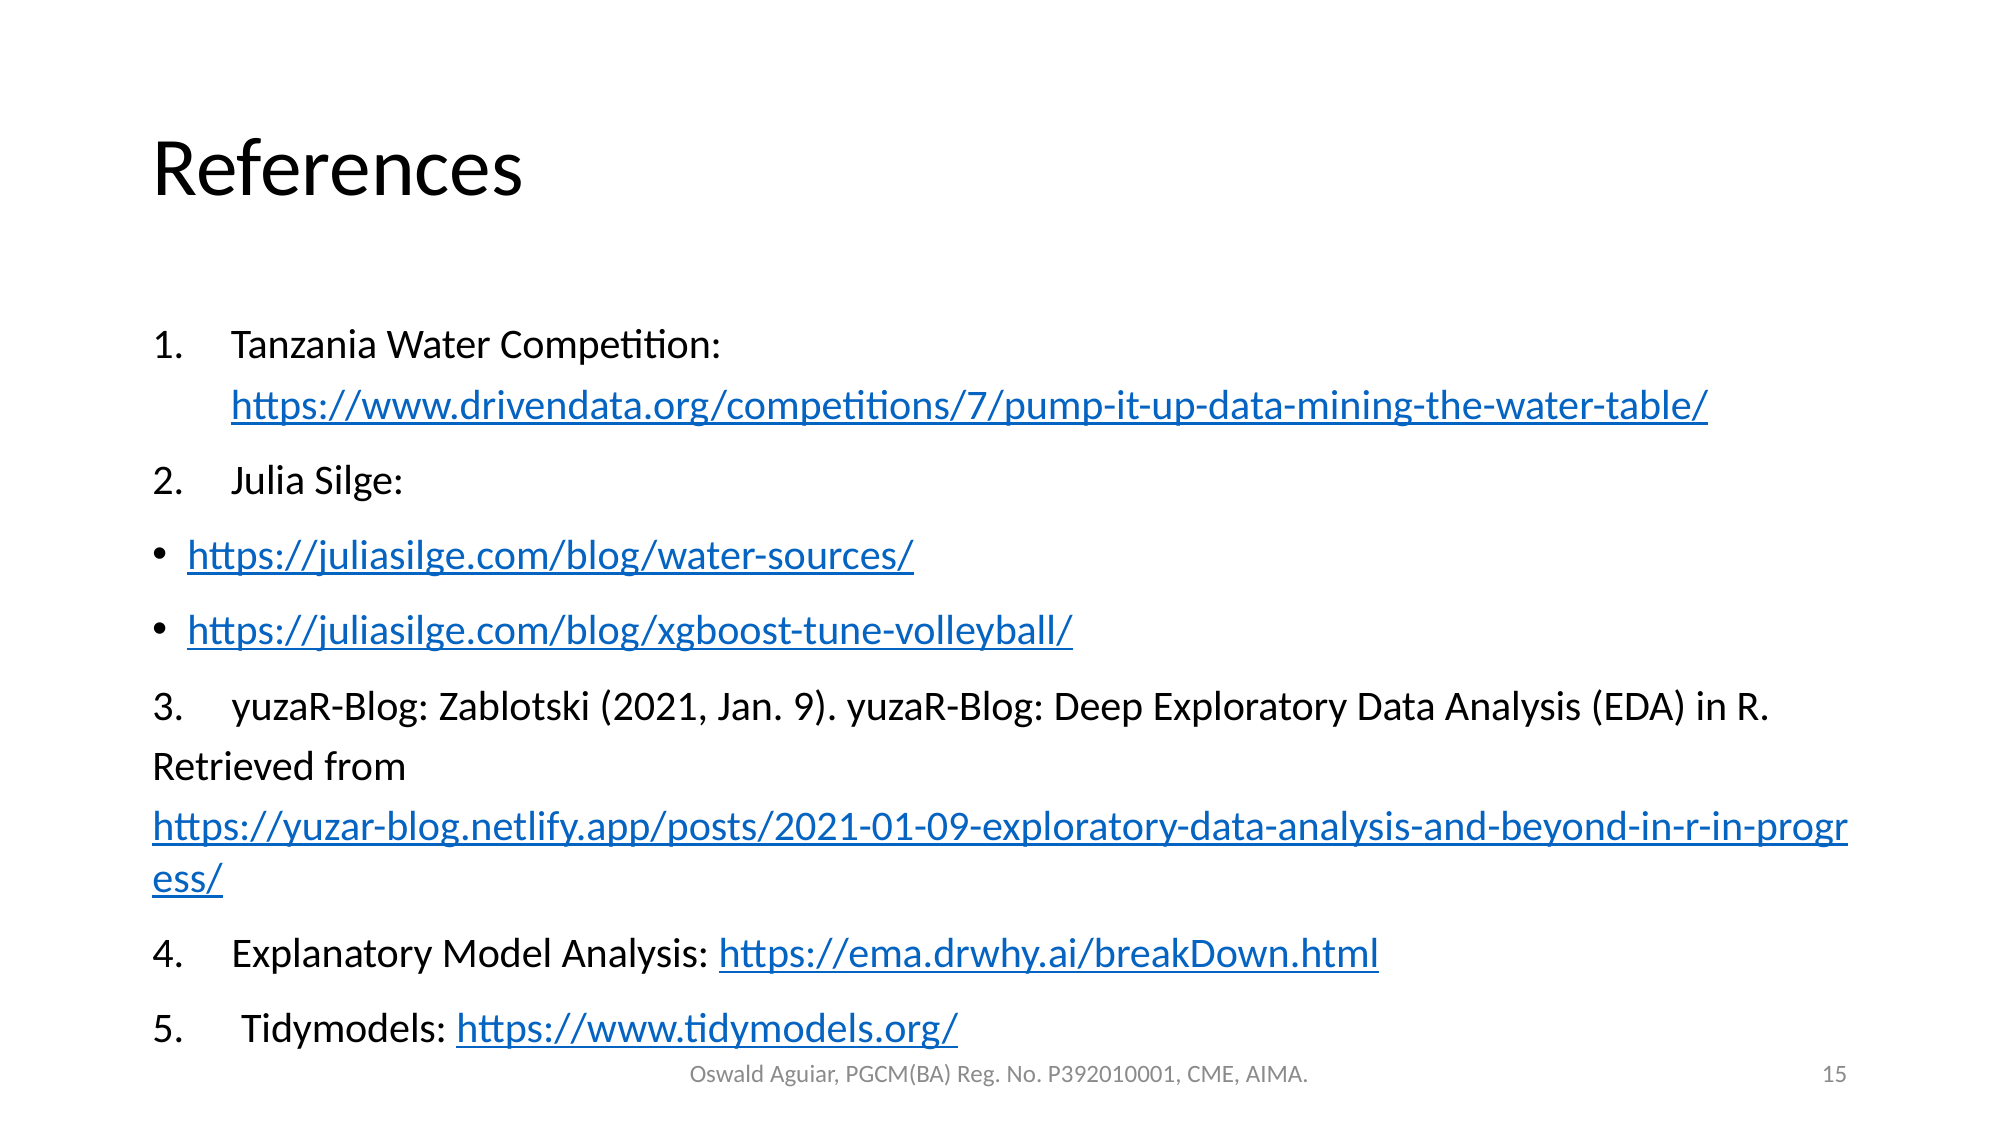

# References
Tanzania Water Competition:  https://www.drivendata.org/competitions/7/pump-it-up-data-mining-the-water-table/
Julia Silge:
https://juliasilge.com/blog/water-sources/
https://juliasilge.com/blog/xgboost-tune-volleyball/
3.     yuzaR-Blog: Zablotski (2021, Jan. 9). yuzaR-Blog: Deep Exploratory Data Analysis (EDA) in R. Retrieved from https://yuzar-blog.netlify.app/posts/2021-01-09-exploratory-data-analysis-and-beyond-in-r-in-progress/
4.     Explanatory Model Analysis: https://ema.drwhy.ai/breakDown.html
5.      Tidymodels: https://www.tidymodels.org/

Oswald Aguiar, PGCM(BA) Reg. No. P392010001, CME, AIMA.
15